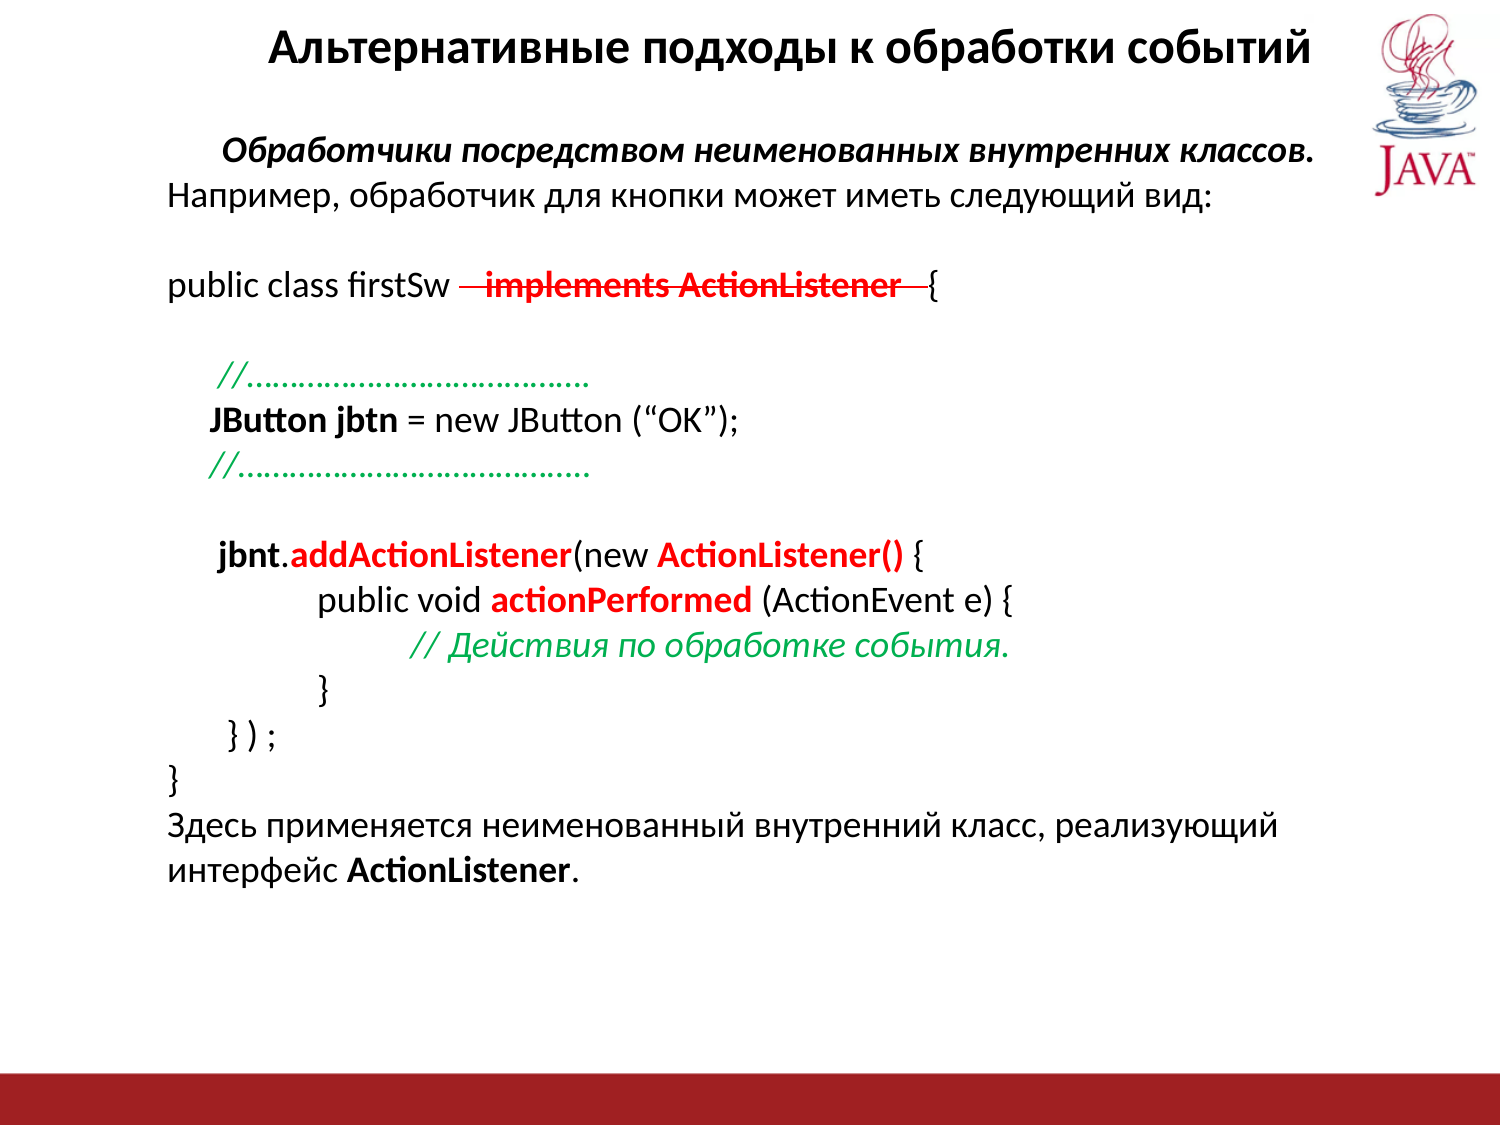

Альтернативные подходы к обработки событий
Обработчики посредством неименованных внутренних классов.
Например, обработчик для кнопки может иметь следующий вид:

public class firstSw    implements ActionListener   {

      //………………………………….
     JButton jbtn = new JButton (“OK”);
     //…………………………………..

      jbnt.addActionListener(new ActionListener() {
         	public void actionPerformed (ActionEvent е) {
	           // Действия по обработке события.
	}
       } ) ;
}
Здесь применяется неименованный внутренний класс, реализующий интерфейс ActionListener.